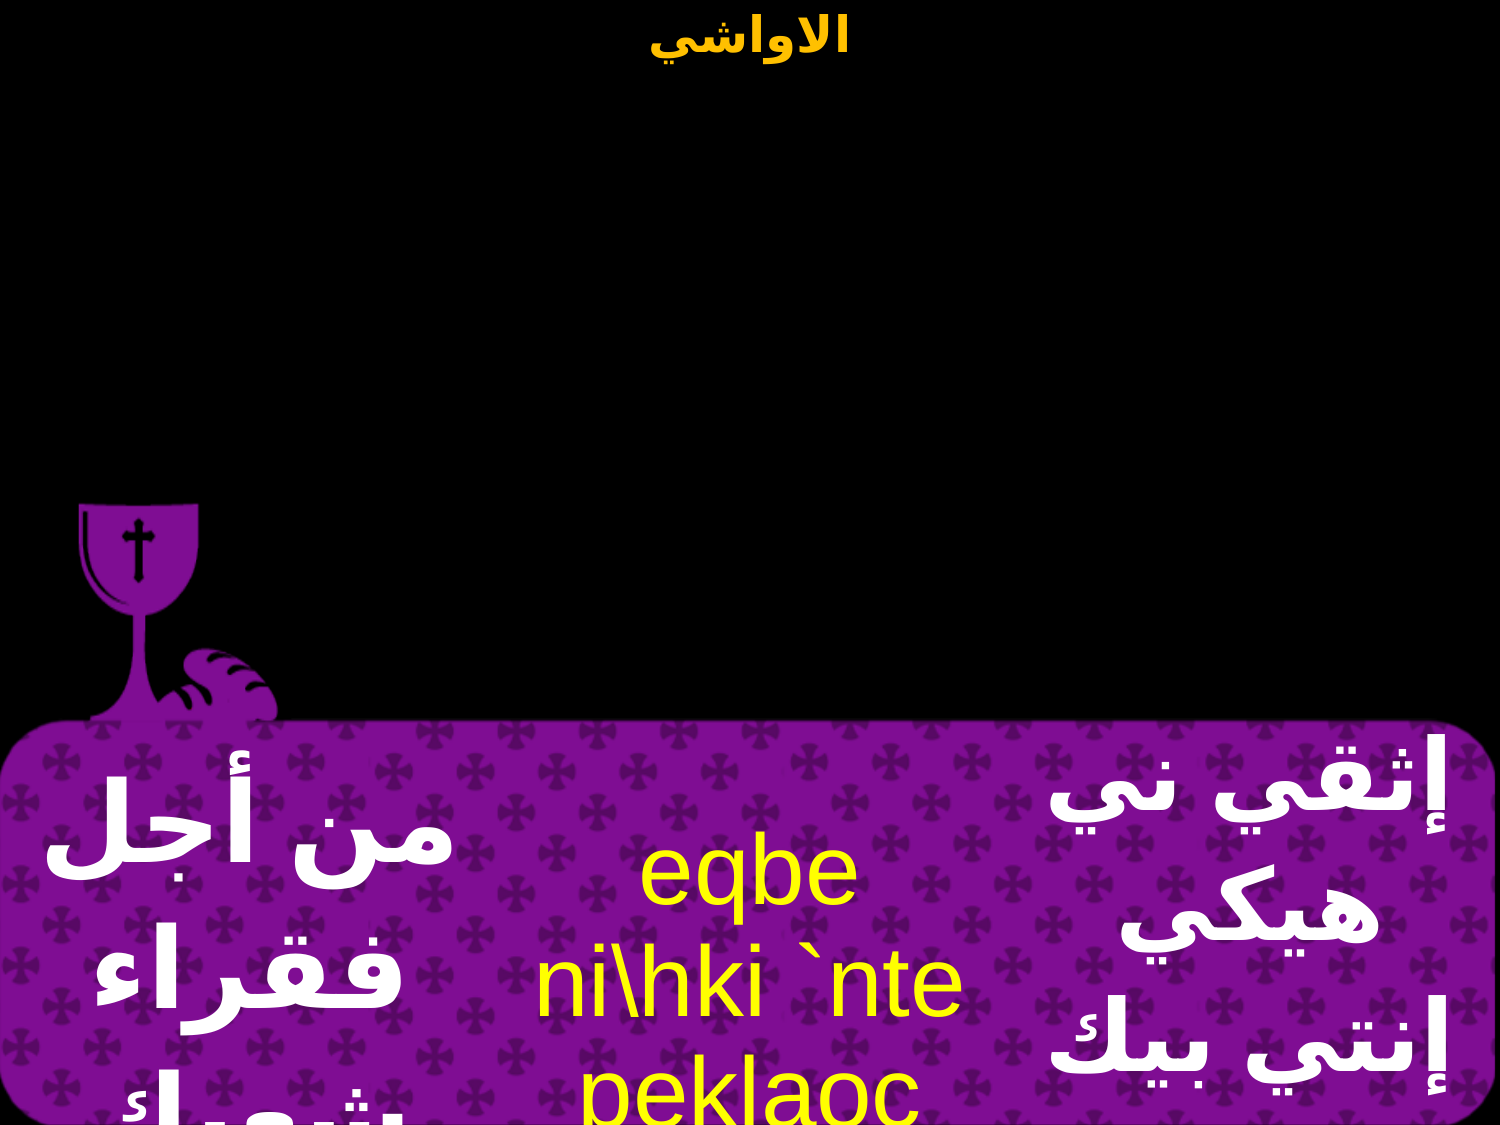

| من أجل فقراء شعبك | eqbe ni\hki `nte peklaoc | إثقي ني هيكي إنتي بيك لاؤس |
| --- | --- | --- |